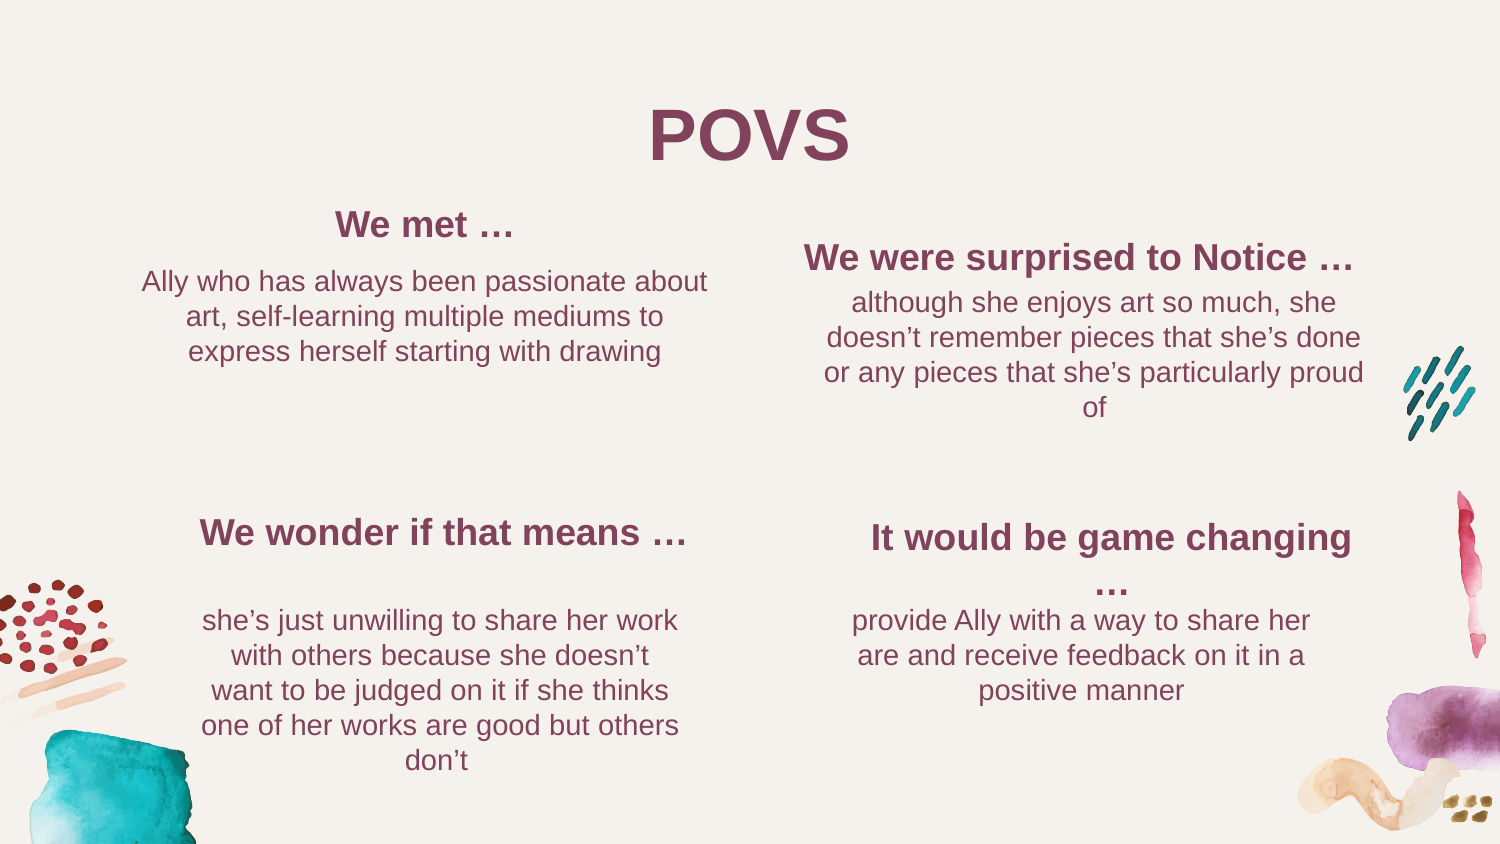

# POVS
We met …
We were surprised to Notice …
Ally who has always been passionate about art, self-learning multiple mediums to express herself starting with drawing
although she enjoys art so much, she doesn’t remember pieces that she’s done or any pieces that she’s particularly proud of
We wonder if that means …
It would be game changing …
she’s just unwilling to share her work with others because she doesn’t want to be judged on it if she thinks one of her works are good but others don’t

provide Ally with a way to share her are and receive feedback on it in a positive manner